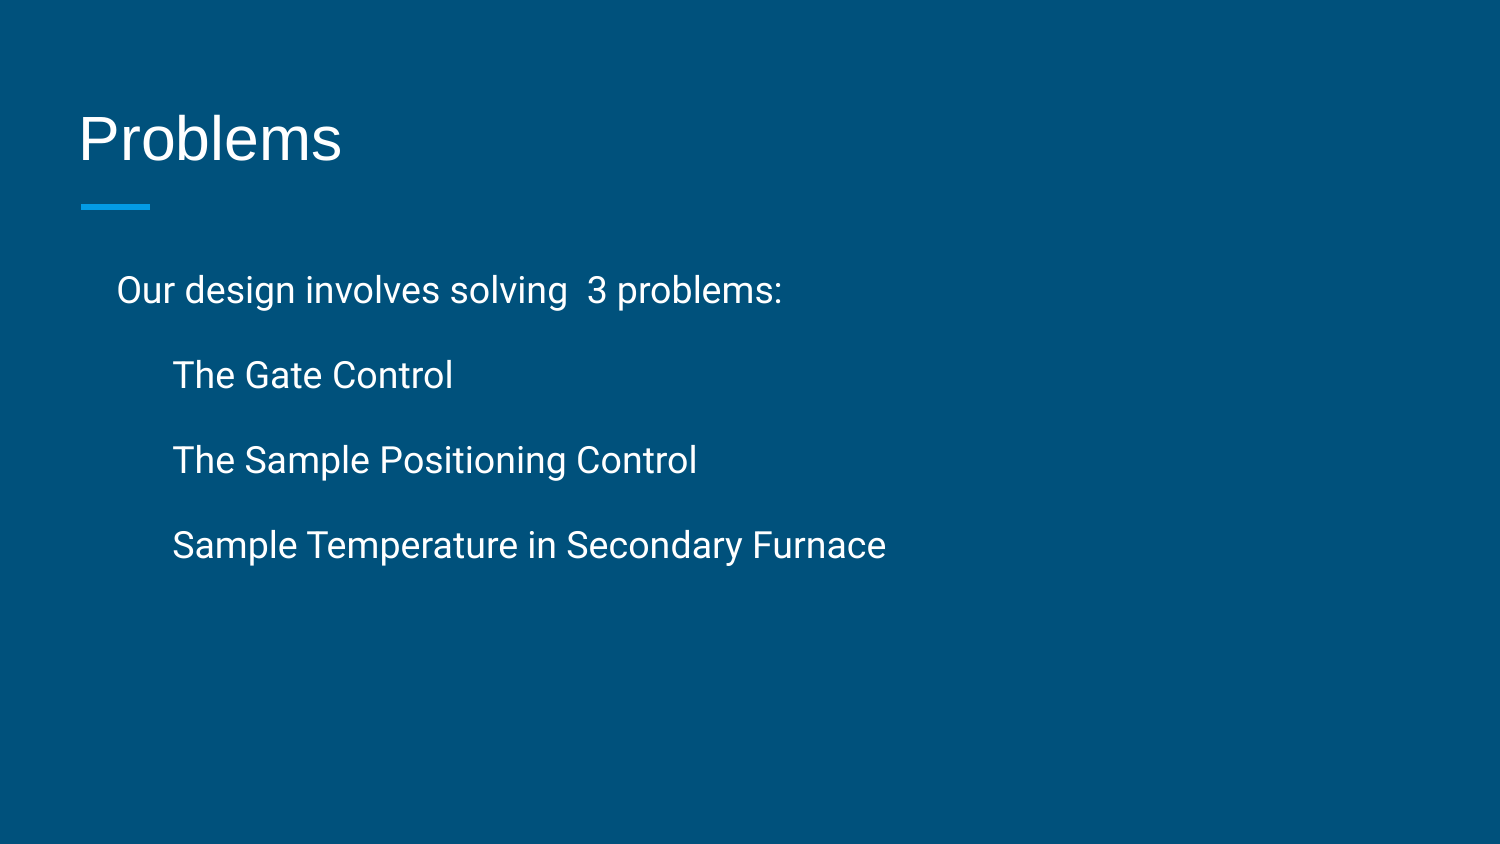

# Problems
Our design involves solving  3 problems:
The Gate Control
The Sample Positioning Control
Sample Temperature in Secondary Furnace